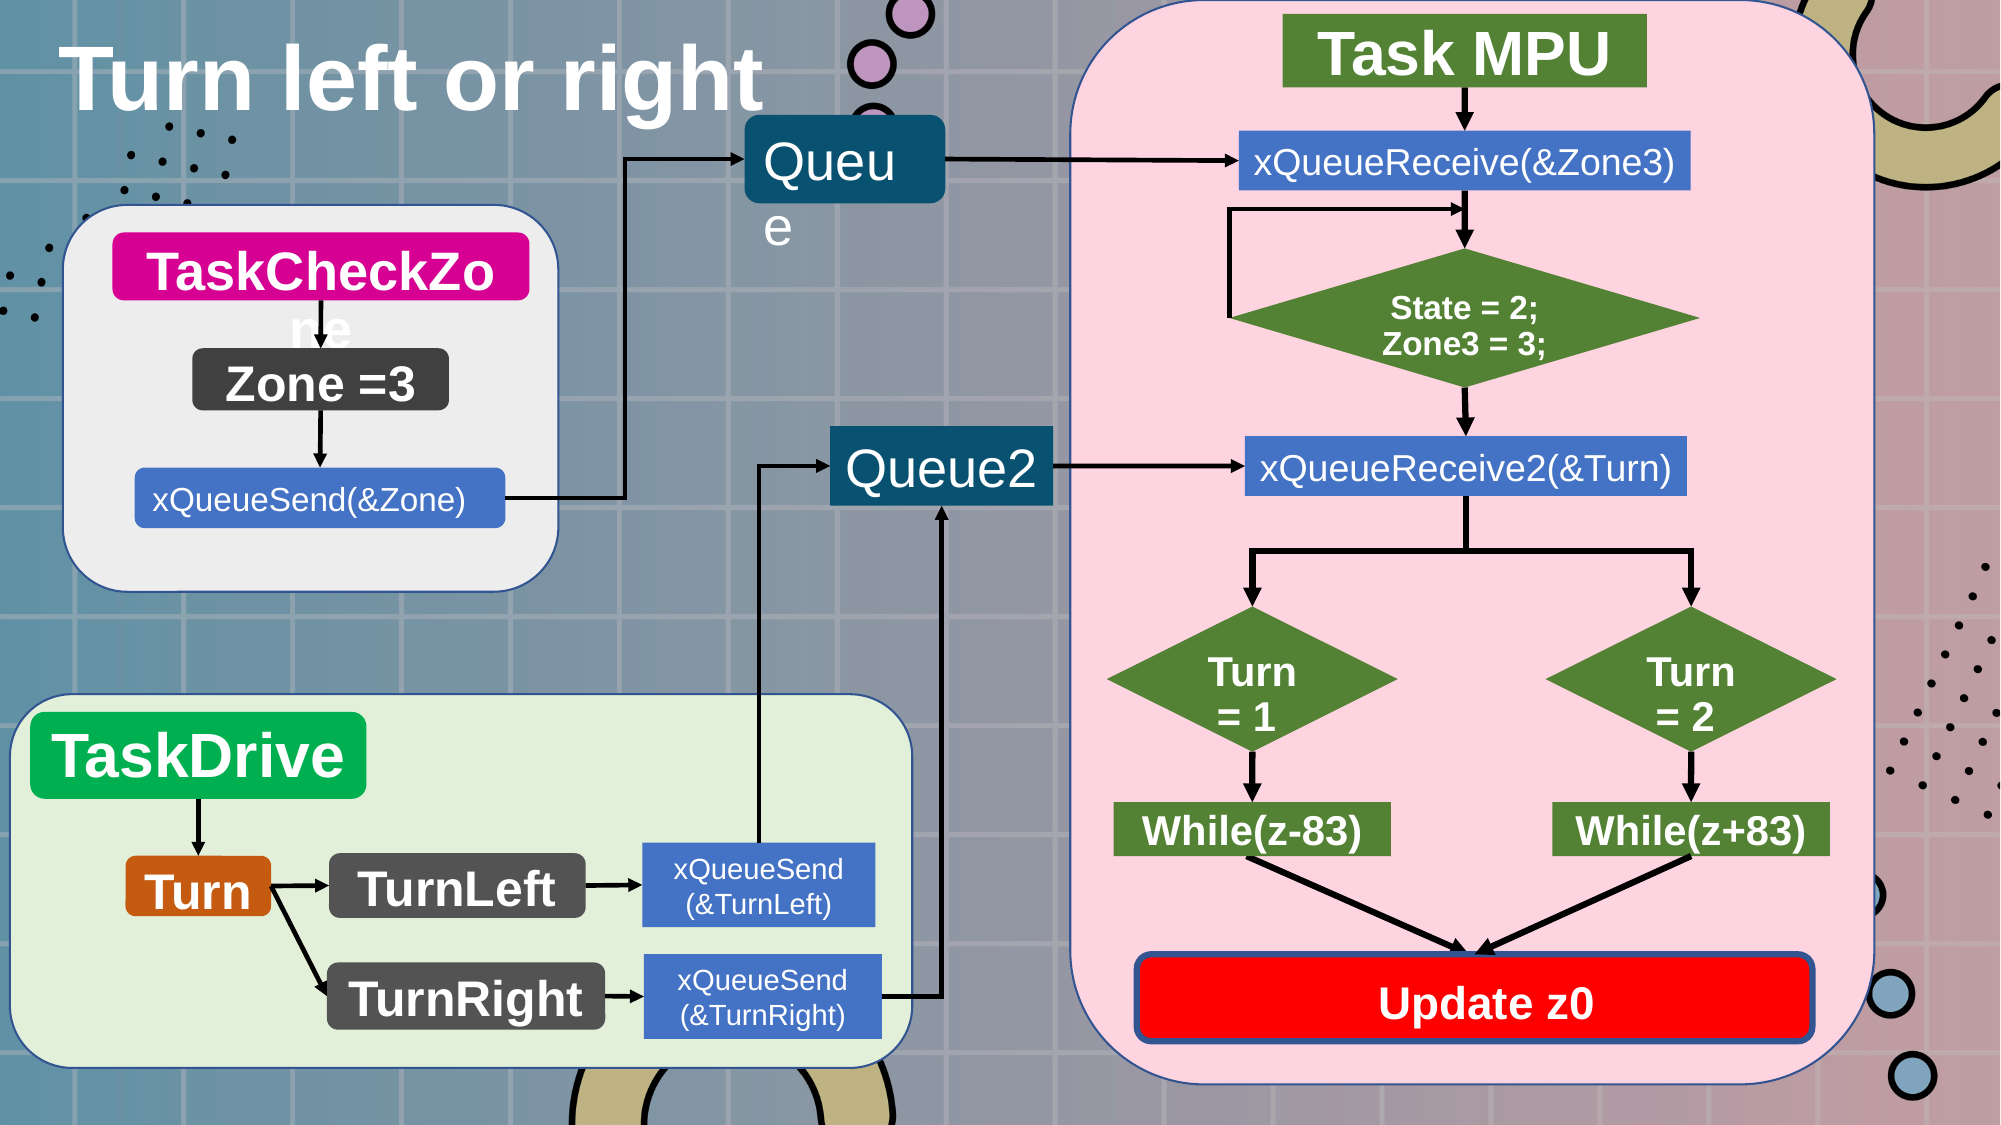

Task MPU
Turn left or right
Queue
xQueueReceive(&Zone3)

TaskCheckZone
State = 2;
Zone3 = 3;
Zone =3
Queue2
xQueueReceive2(&Turn)
xQueueSend(&Zone)
Turn = 2
Turn = 1

TaskDrive
While(z-83)
While(z+83)
xQueueSend
(&TurnLeft)
TurnLeft
Turn
xQueueSend
(&TurnRight)

Update z0
TurnRight